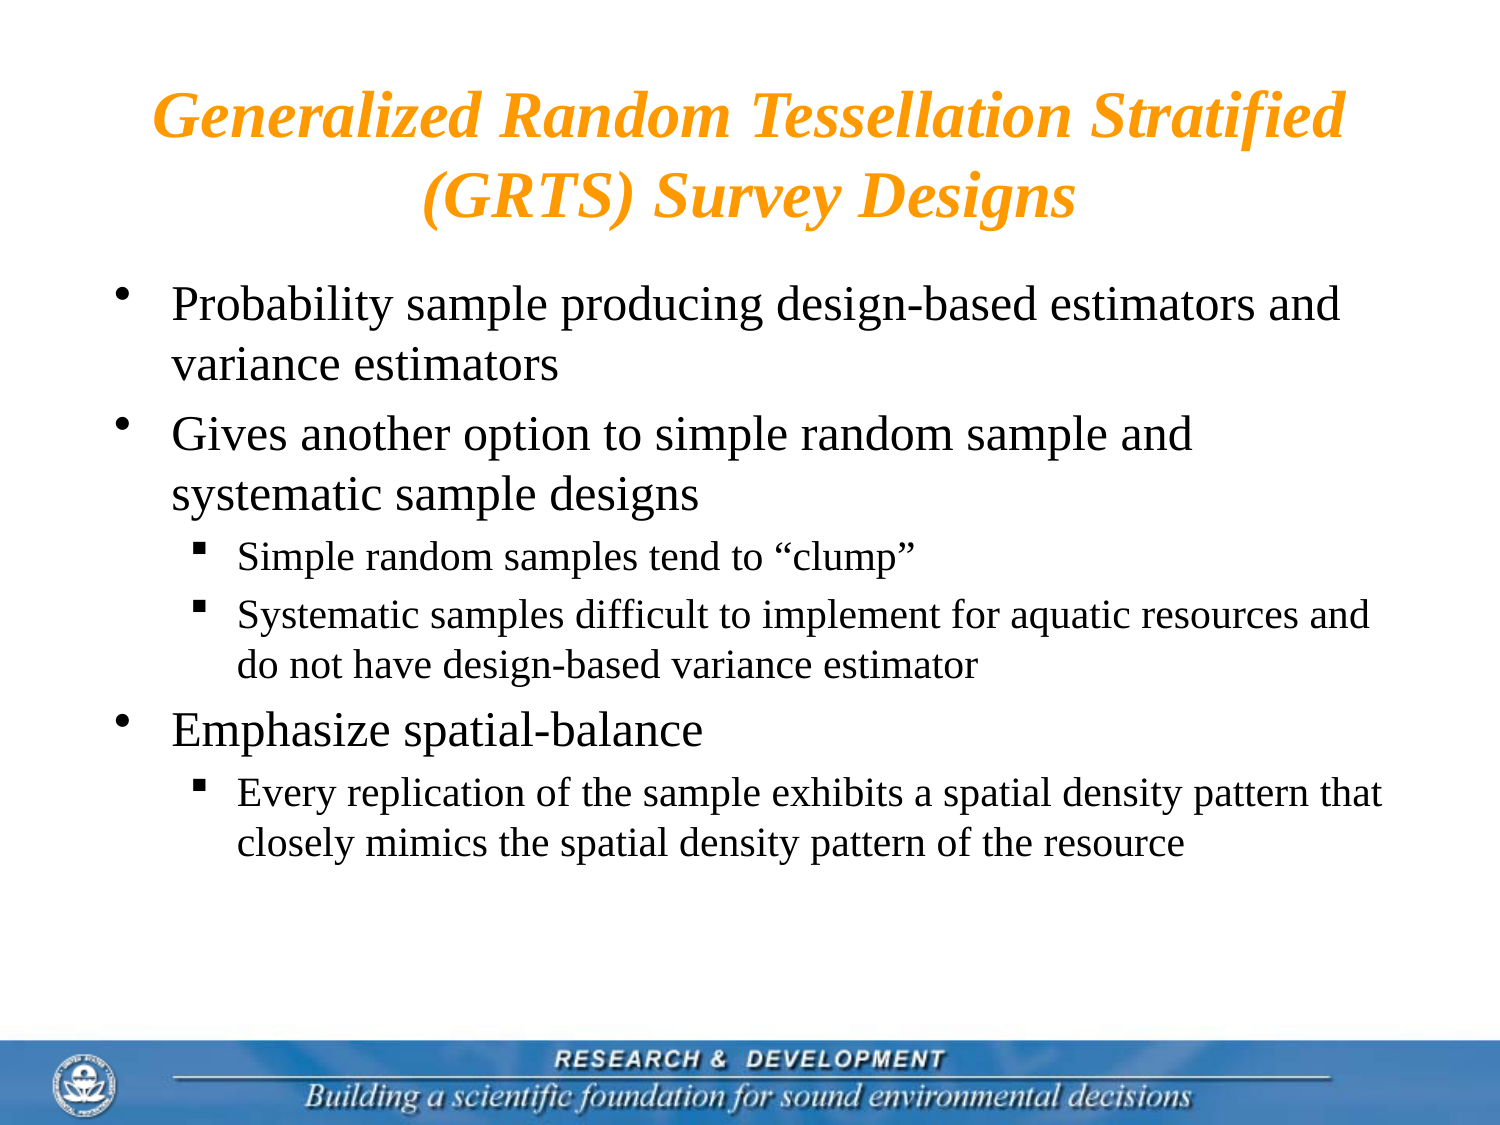

# Generalized Random Tessellation Stratified (GRTS) Survey Designs
Probability sample producing design-based estimators and variance estimators
Gives another option to simple random sample and systematic sample designs
Simple random samples tend to “clump”
Systematic samples difficult to implement for aquatic resources and do not have design-based variance estimator
Emphasize spatial-balance
Every replication of the sample exhibits a spatial density pattern that closely mimics the spatial density pattern of the resource